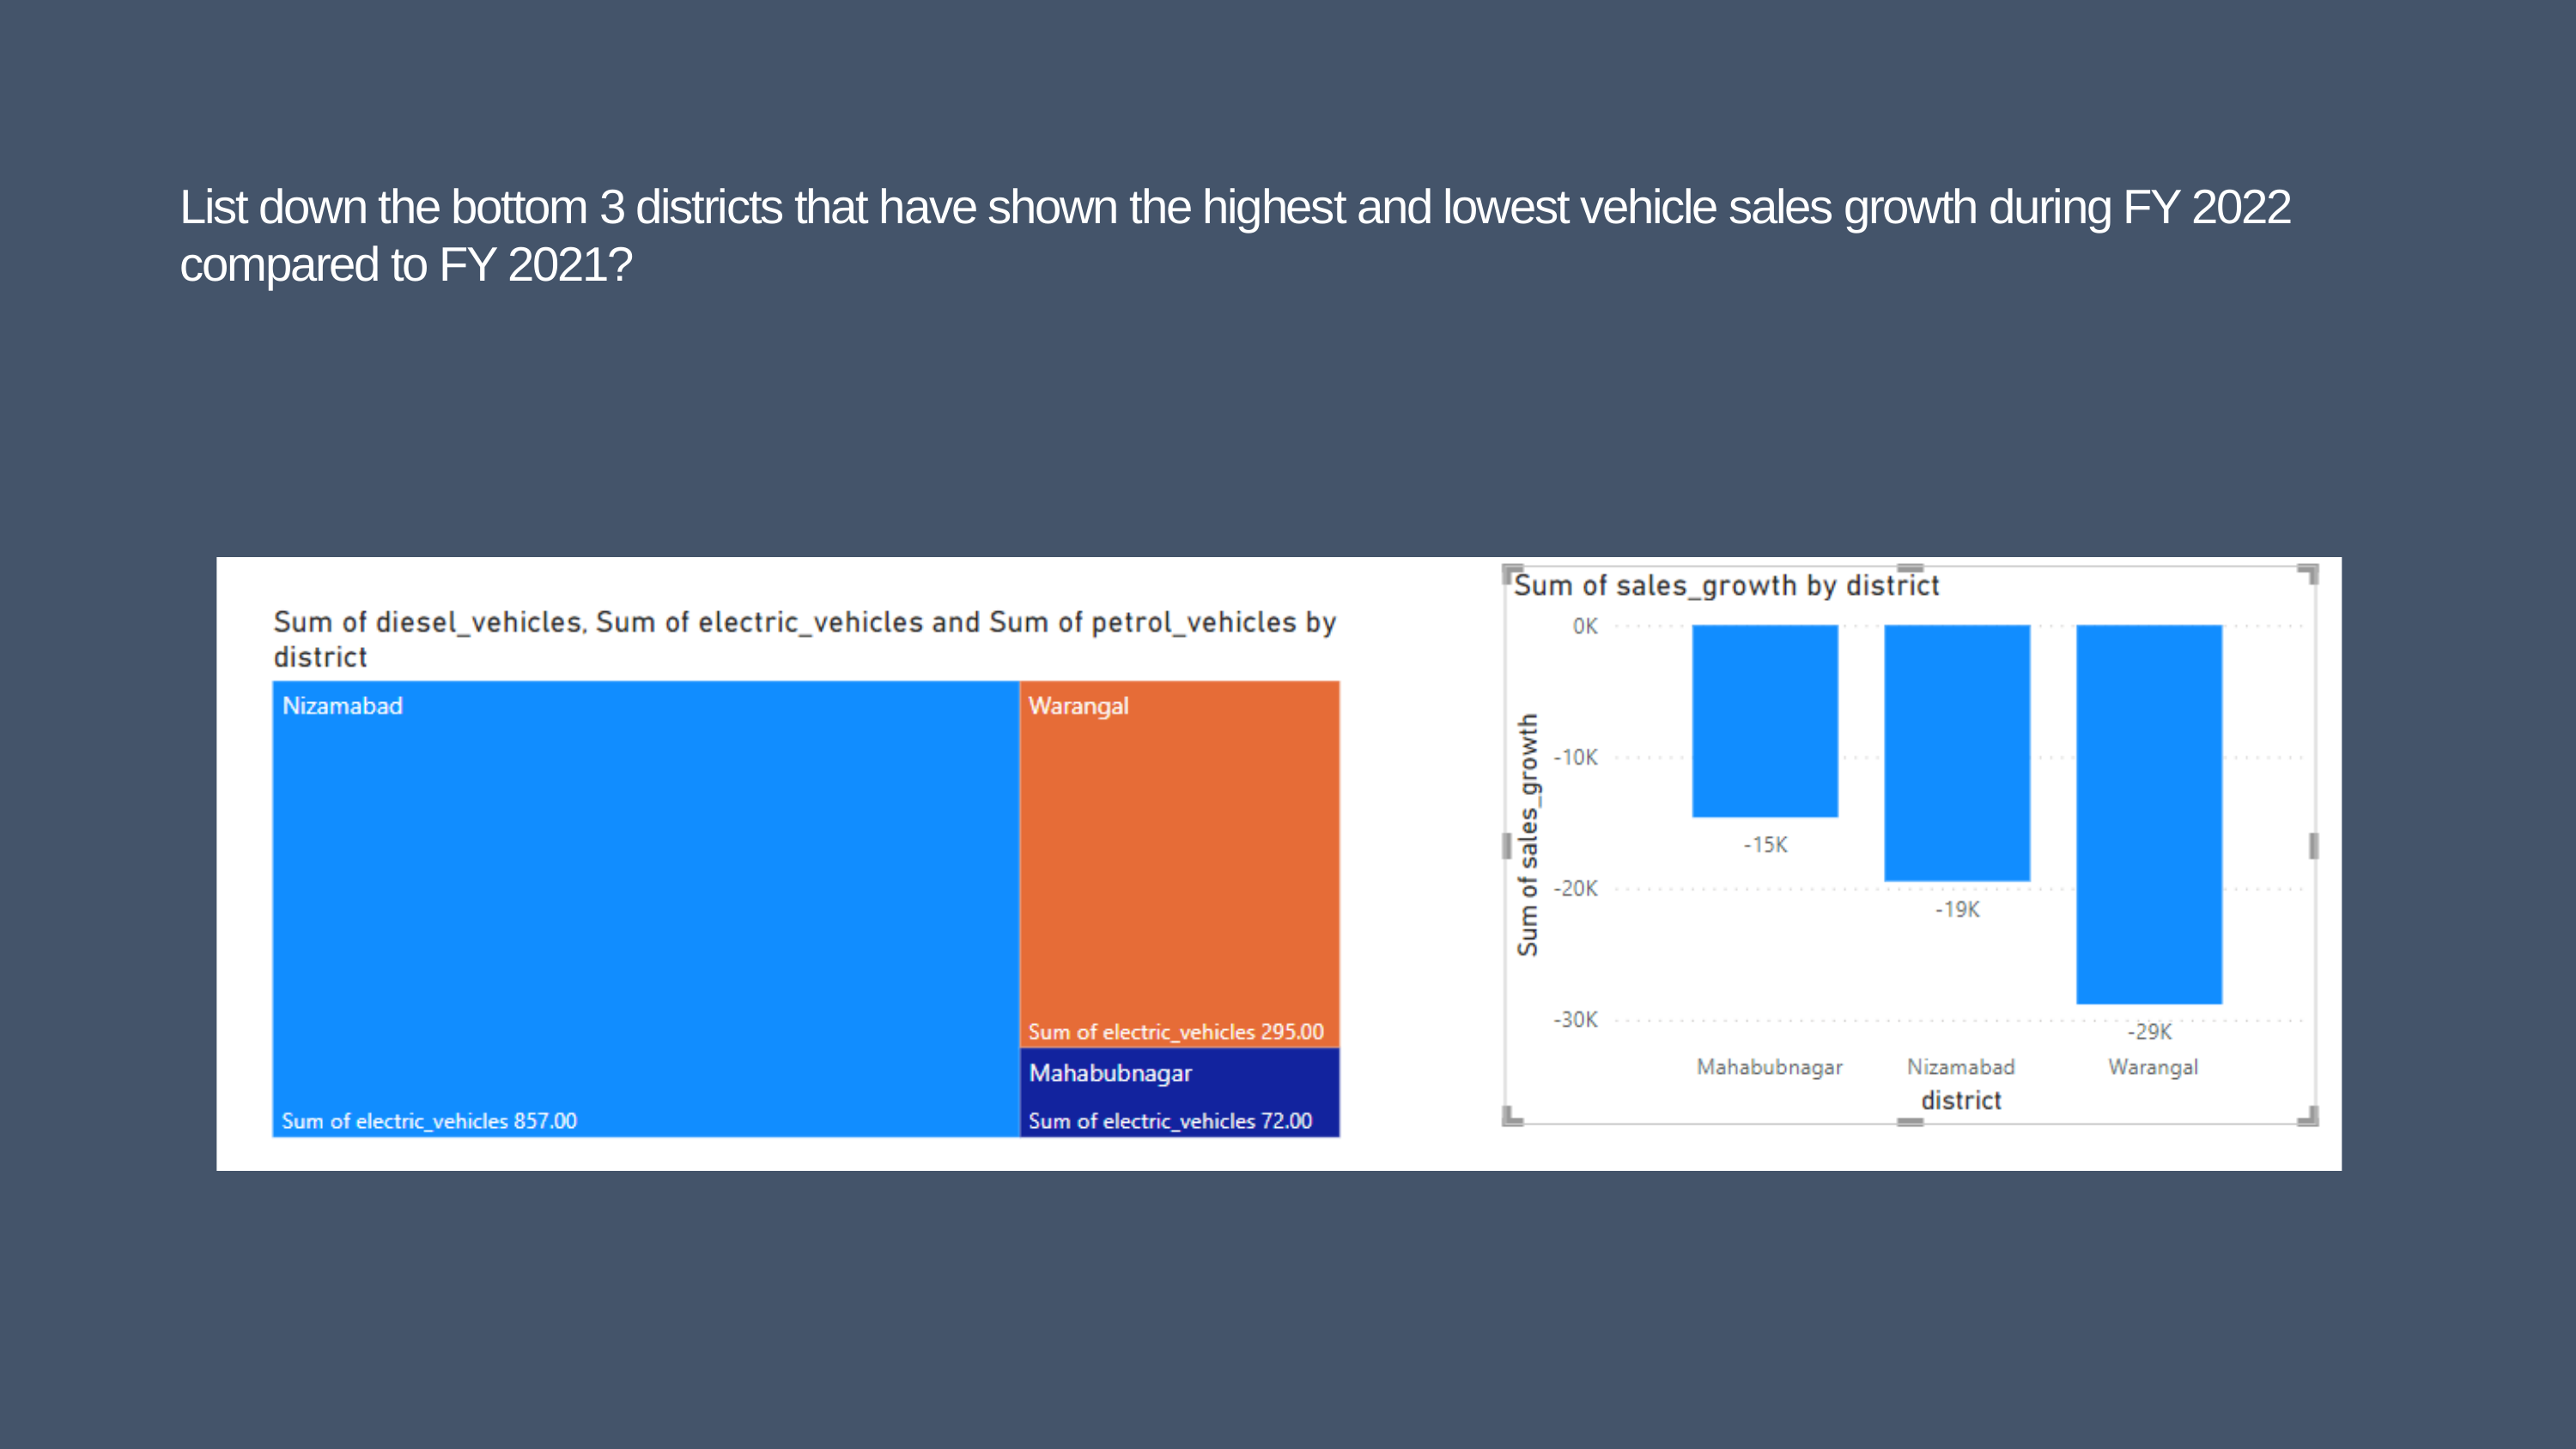

List down the bottom 3 districts that have shown the highest and lowest vehicle sales growth during FY 2022 compared to FY 2021?